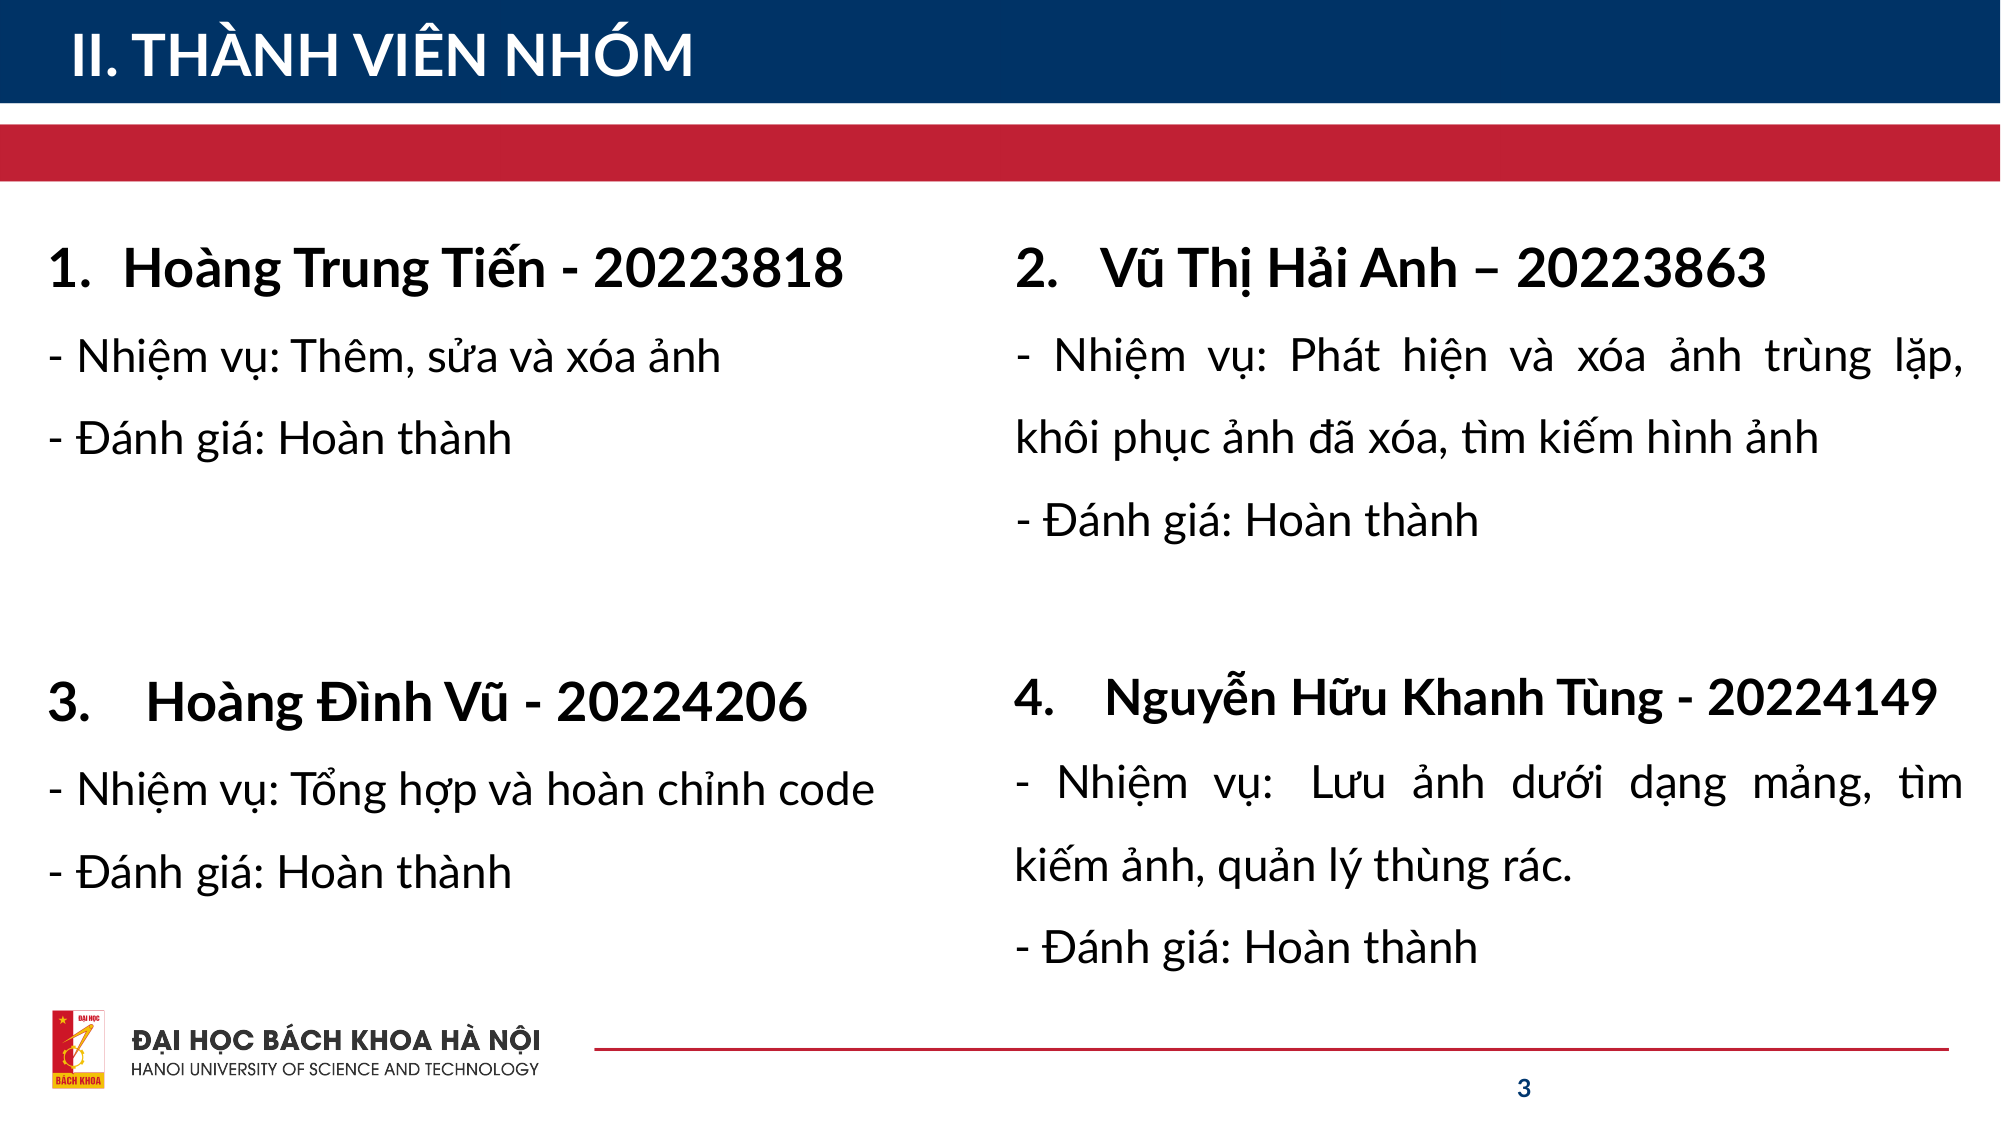

# II. THÀNH VIÊN NHÓM
2. Vũ Thị Hải Anh – 20223863
- Nhiệm vụ: Phát hiện và xóa ảnh trùng lặp, khôi phục ảnh đã xóa, tìm kiếm hình ảnh
- Đánh giá: Hoàn thành
Hoàng Trung Tiến - 20223818
- Nhiệm vụ: Thêm, sửa và xóa ảnh
- Đánh giá: Hoàn thành
3.  Hoàng Đình Vũ - 20224206
- Nhiệm vụ: Tổng hợp và hoàn chỉnh code
- Đánh giá: Hoàn thành

4.  Nguyễn Hữu Khanh Tùng - 20224149
- Nhiệm vụ:  Lưu ảnh dưới dạng mảng, tìm kiếm ảnh, quản lý thùng rác.
- Đánh giá: Hoàn thành
3